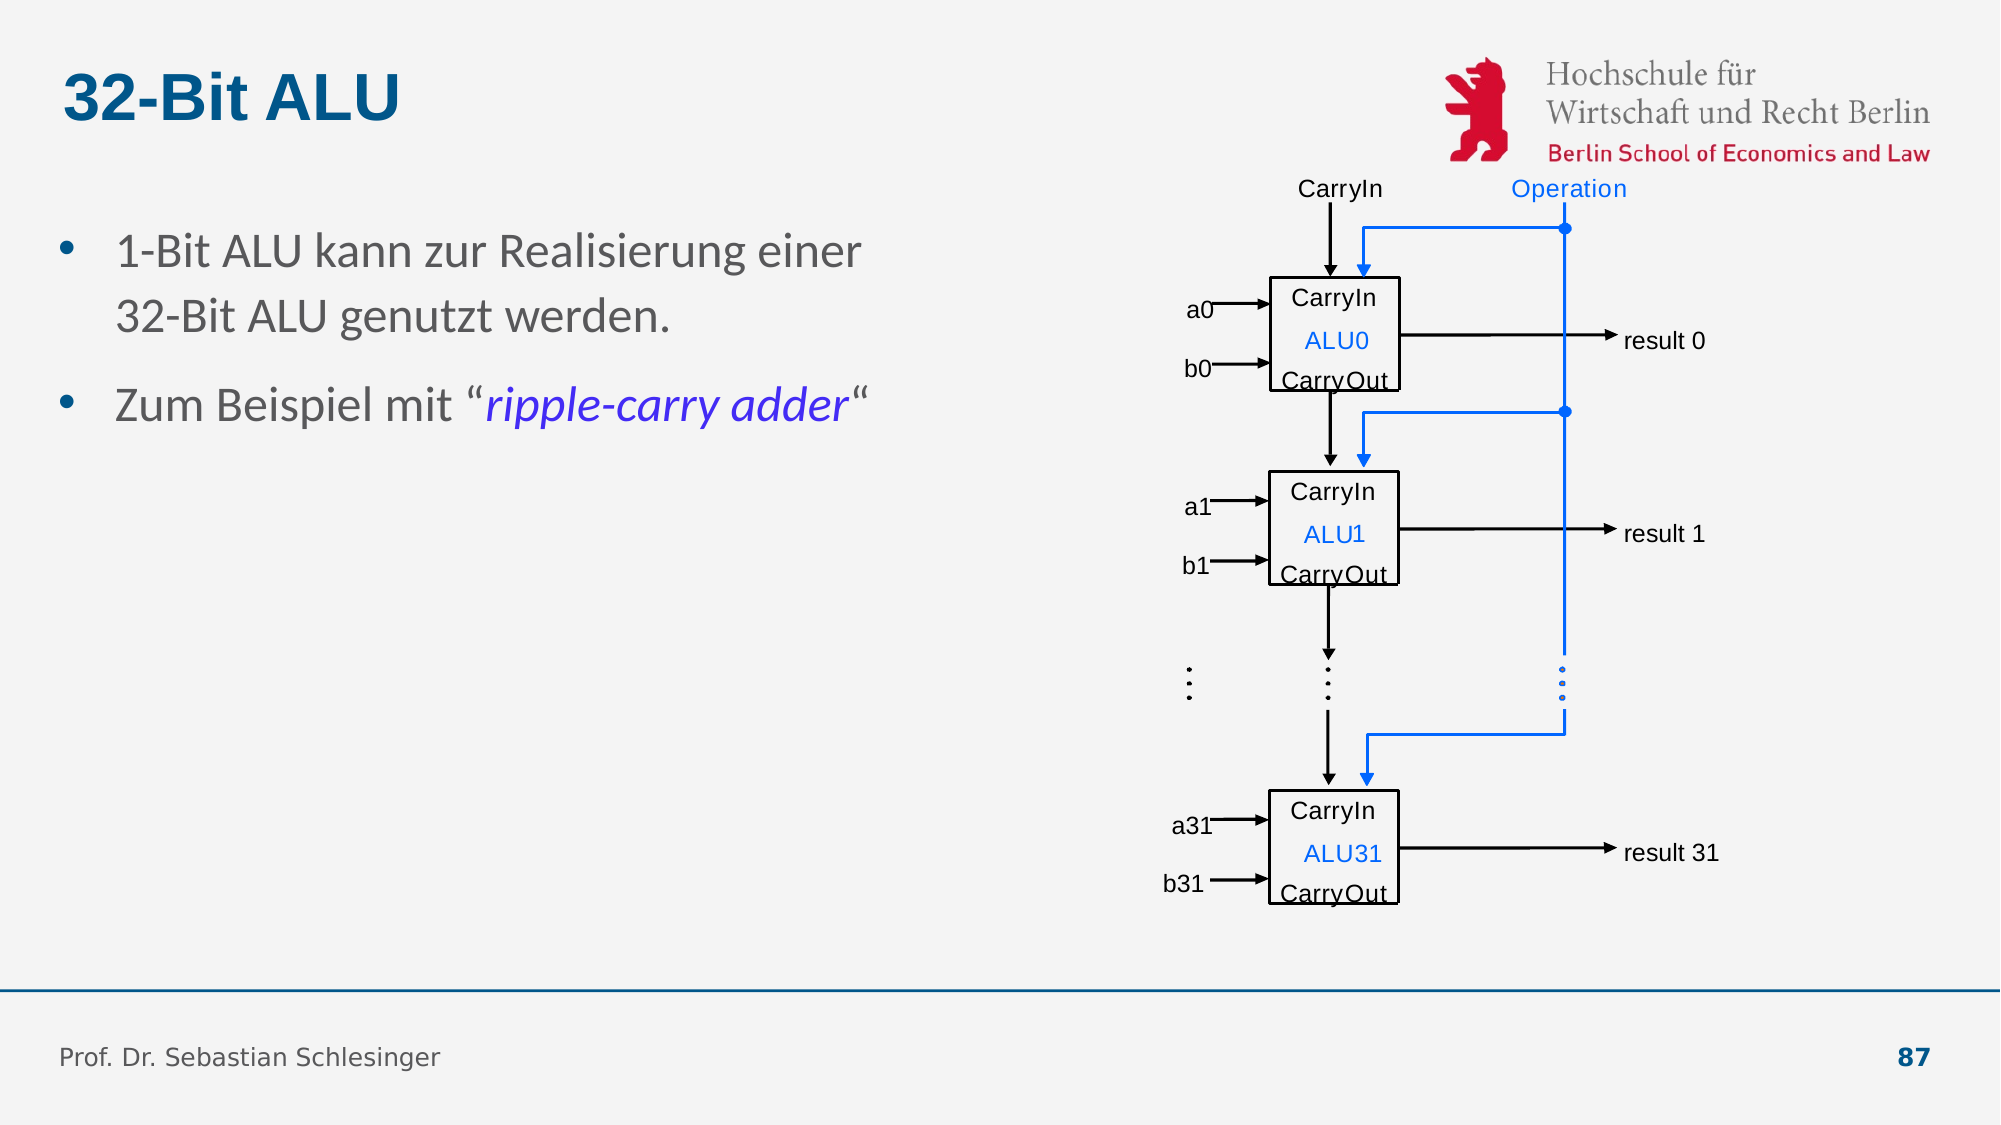

# 32-Bit ALU
O
p
e
r
a
t
i
o
n

C
a
r
r
y
I
n

C
a
r
r
y
I
n
a0

A
L
U
0
b0

C
a
r
r
y
O
u
t
result 0

1-Bit ALU kann zur Realisierung einer
32-Bit ALU genutzt werden.
Zum Beispiel mit “ripple-carry adder“

C
a
r
r
y
I
n
a1

1
A
L
U
b1

C
a
r
r
y
O
u
t

result 1

C
a
r
r
y
I
n
a31

A
L
U
31
b31

C
a
r
r
y
O
u
t

result 31

Prof. Dr. Sebastian Schlesinger
87